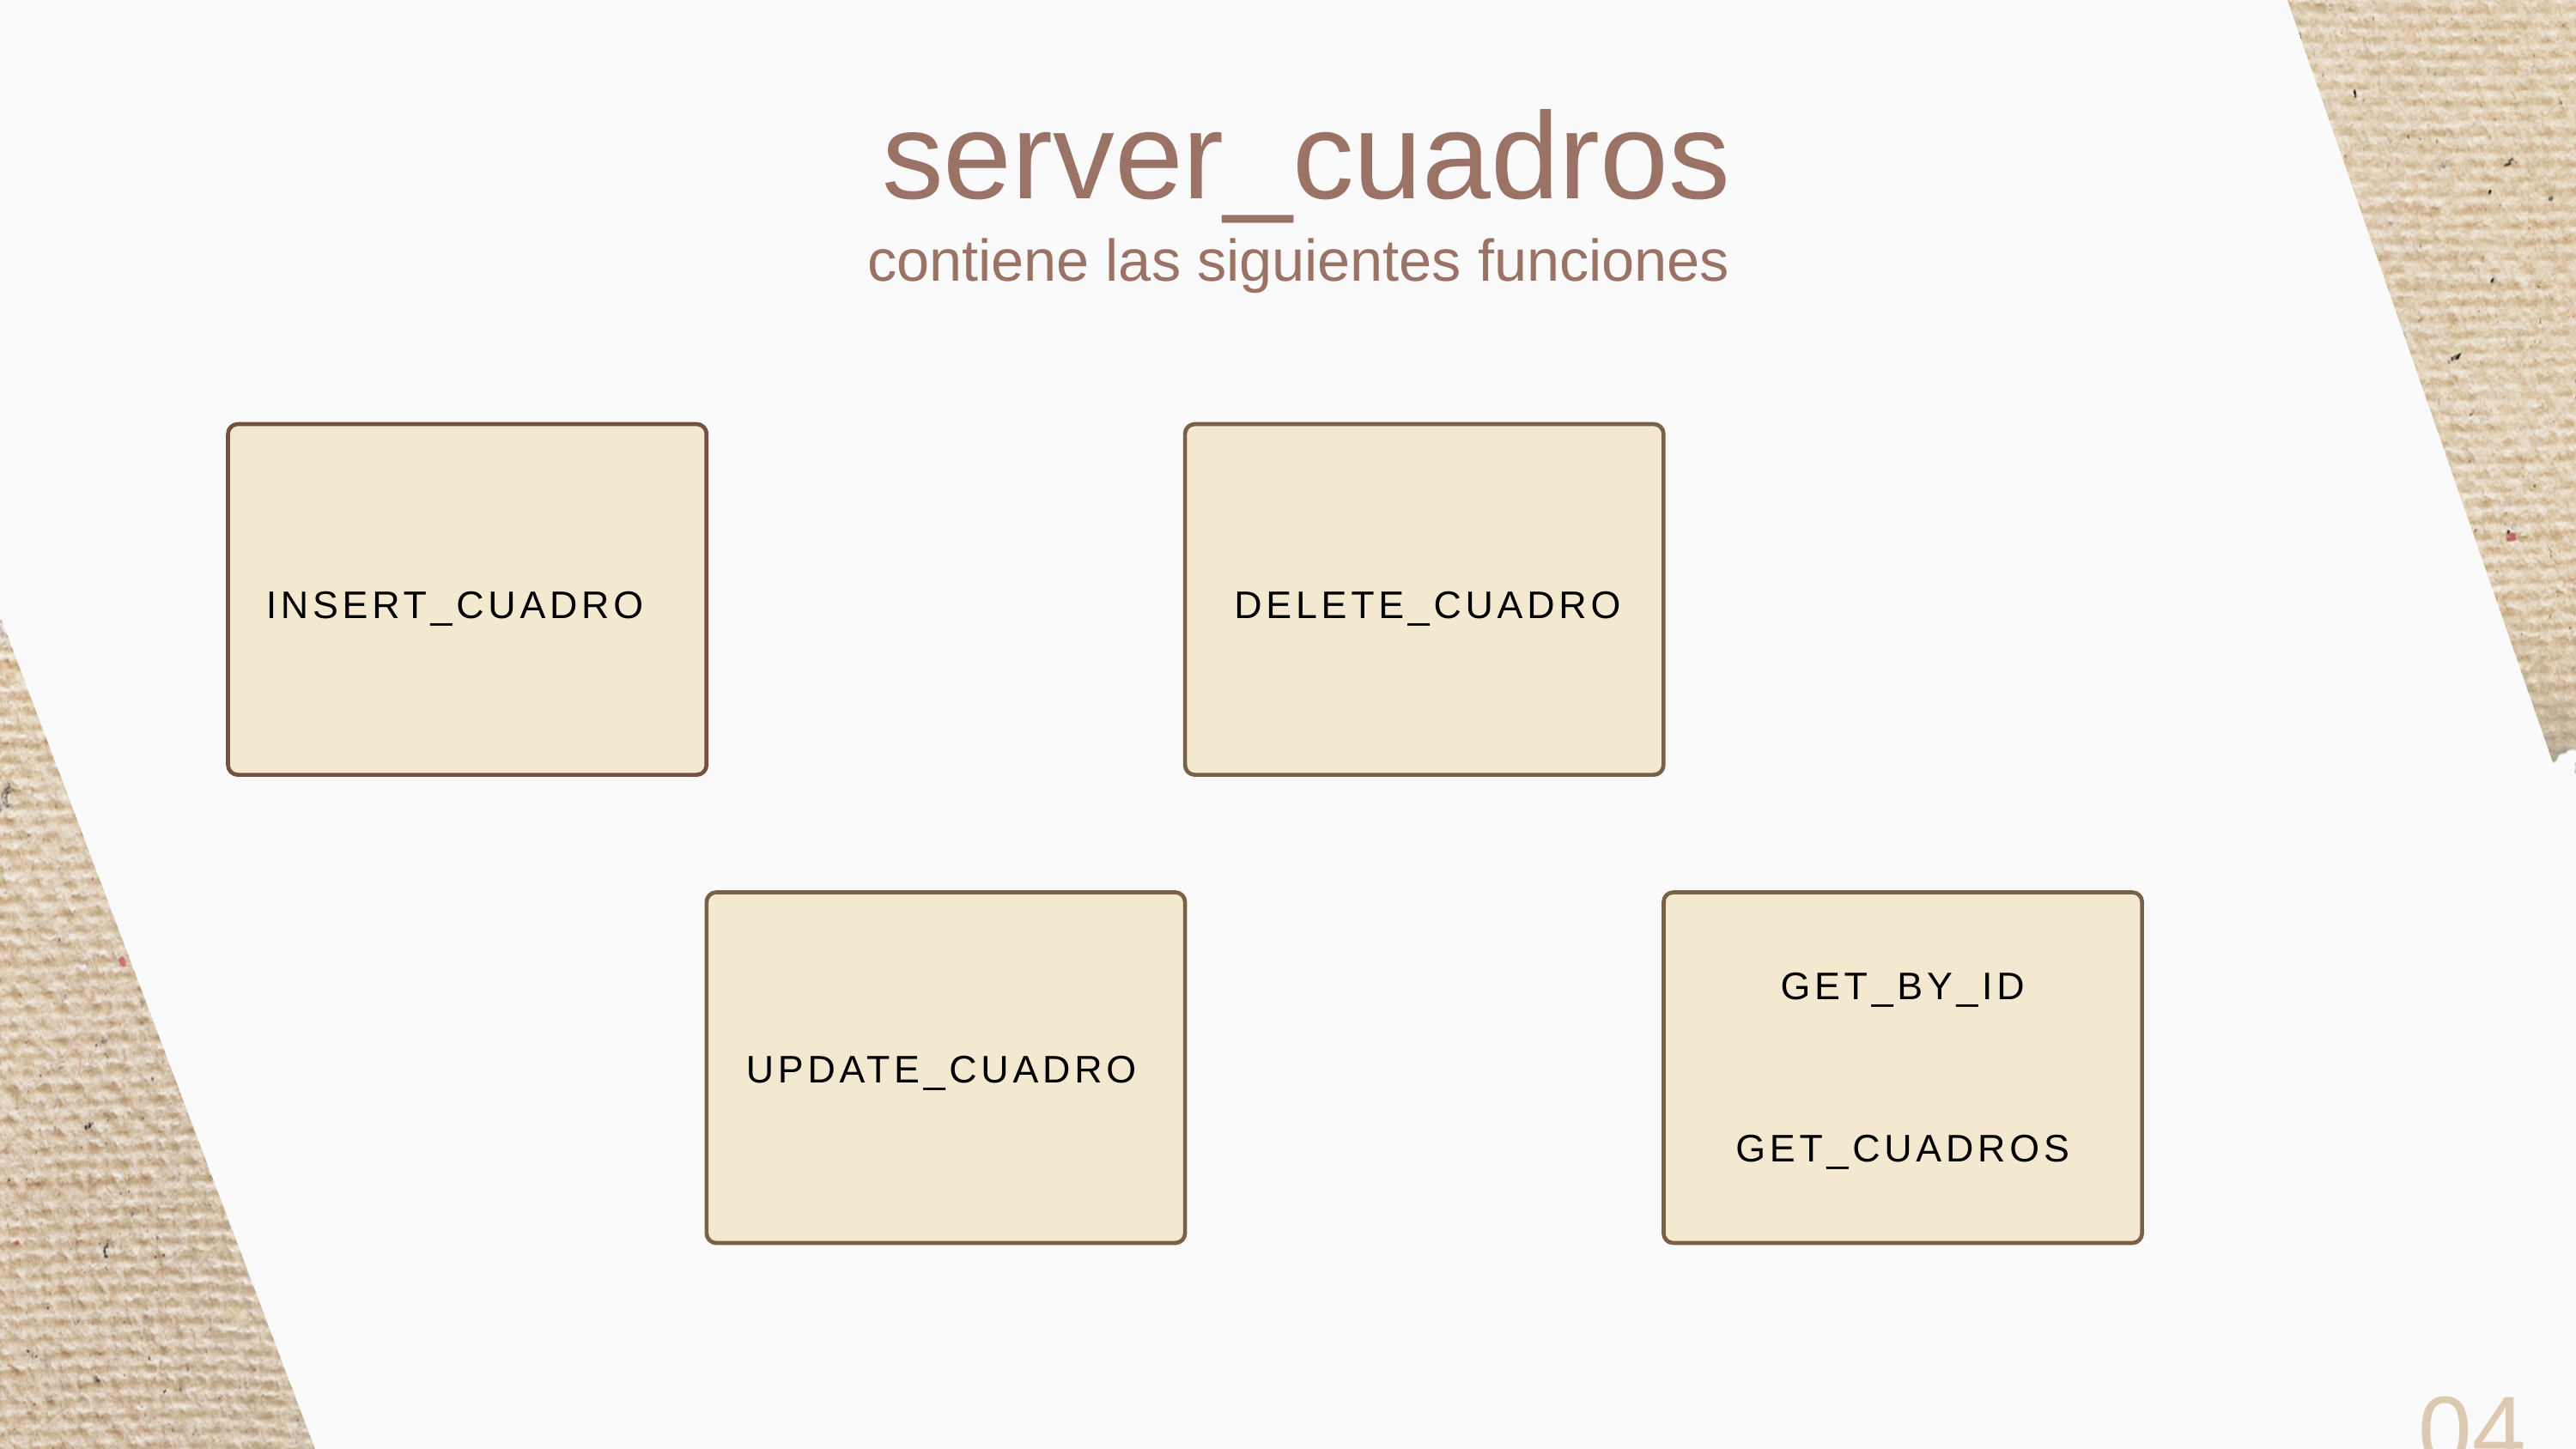

server_cuadros
contiene las siguientes funciones

INSERT_CUADRO

DELETE_CUADRO

GET_BY_ID

GET_CUADROS

UPDATE_CUADRO
04